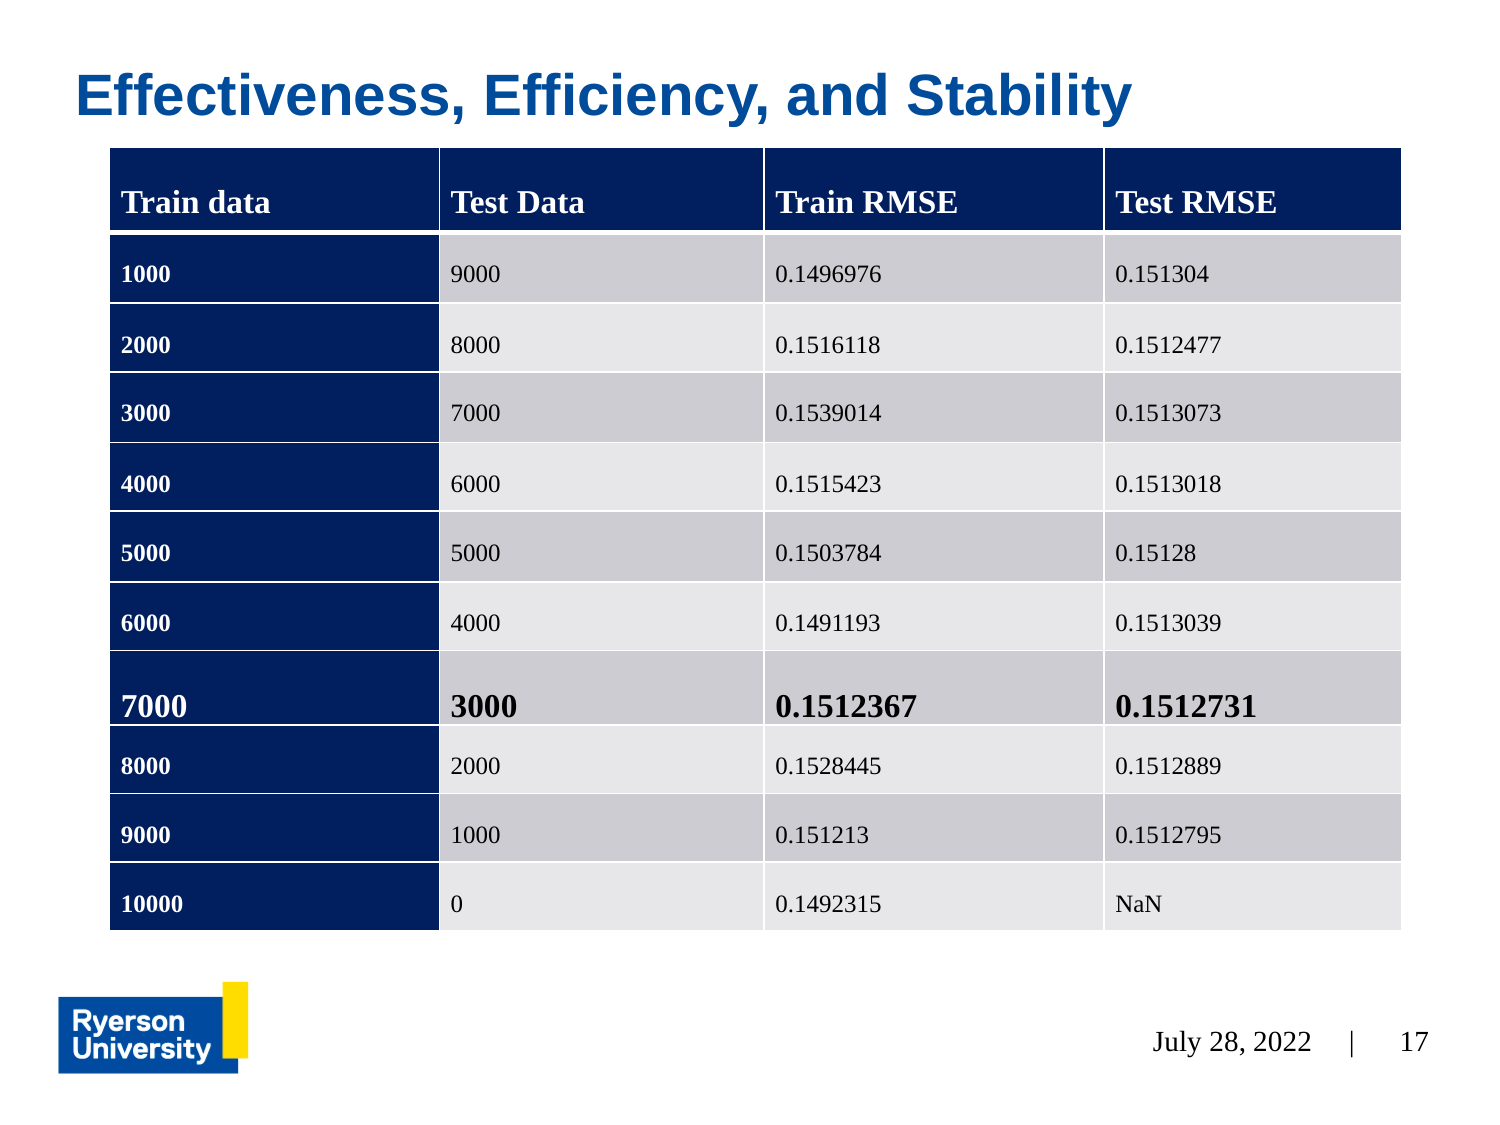

# Effectiveness, Efficiency, and Stability
| Train data | Test Data | Train RMSE | Test RMSE |
| --- | --- | --- | --- |
| 1000 | 9000 | 0.1496976 | 0.151304 |
| 2000 | 8000 | 0.1516118 | 0.1512477 |
| 3000 | 7000 | 0.1539014 | 0.1513073 |
| 4000 | 6000 | 0.1515423 | 0.1513018 |
| 5000 | 5000 | 0.1503784 | 0.15128 |
| 6000 | 4000 | 0.1491193 | 0.1513039 |
| 7000 | 3000 | 0.1512367 | 0.1512731 |
| 8000 | 2000 | 0.1528445 | 0.1512889 |
| 9000 | 1000 | 0.151213 | 0.1512795 |
| 10000 | 0 | 0.1492315 | NaN |
July 28, 2022     |
17